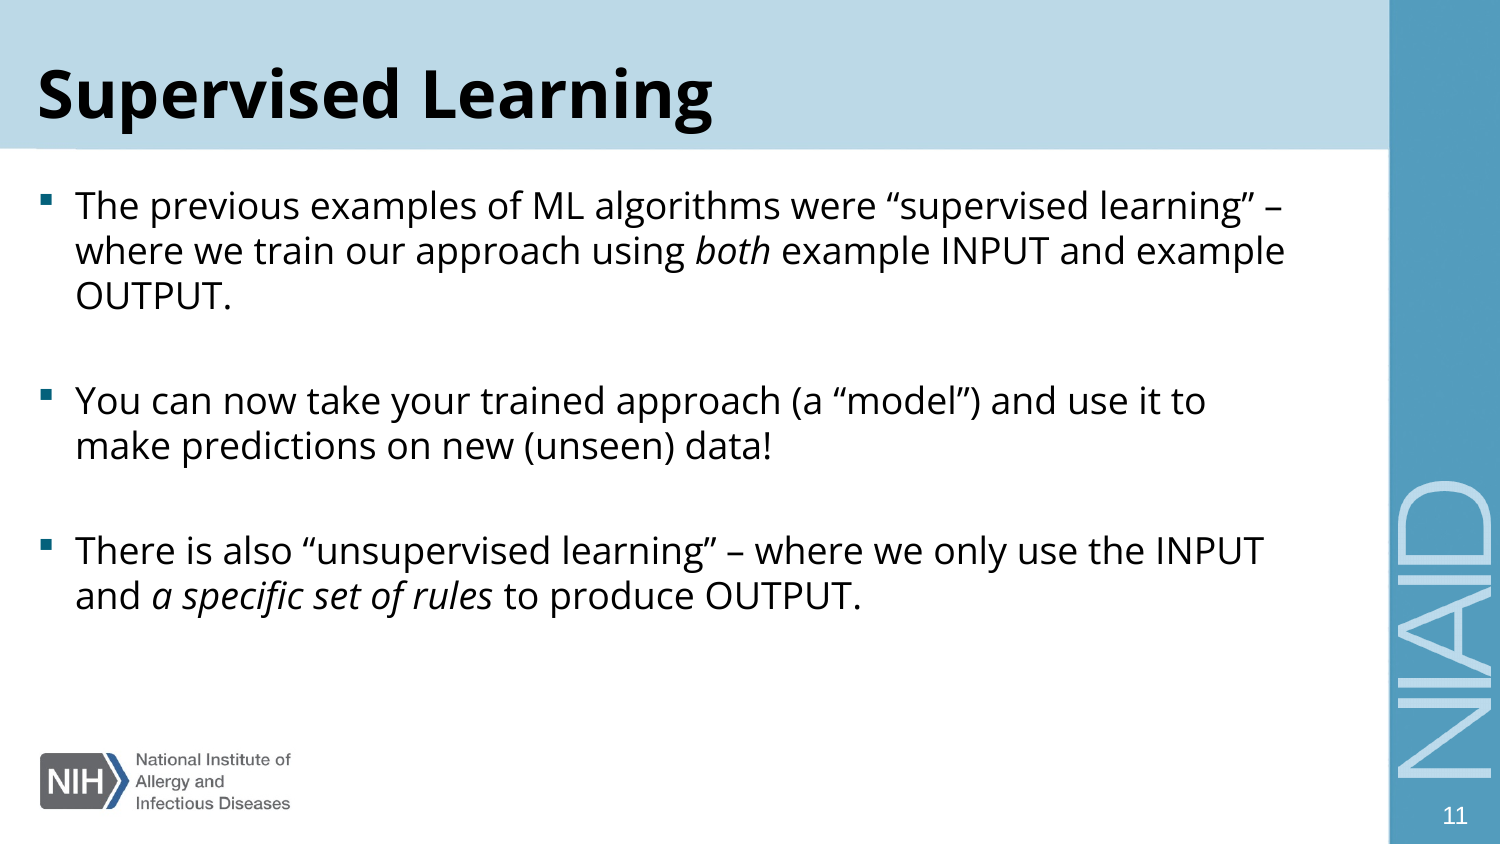

# Supervised Learning
The previous examples of ML algorithms were “supervised learning” – where we train our approach using both example INPUT and example OUTPUT.

You can now take your trained approach (a “model”) and use it to make predictions on new (unseen) data!

There is also “unsupervised learning” – where we only use the INPUT and a specific set of rules to produce OUTPUT.
11